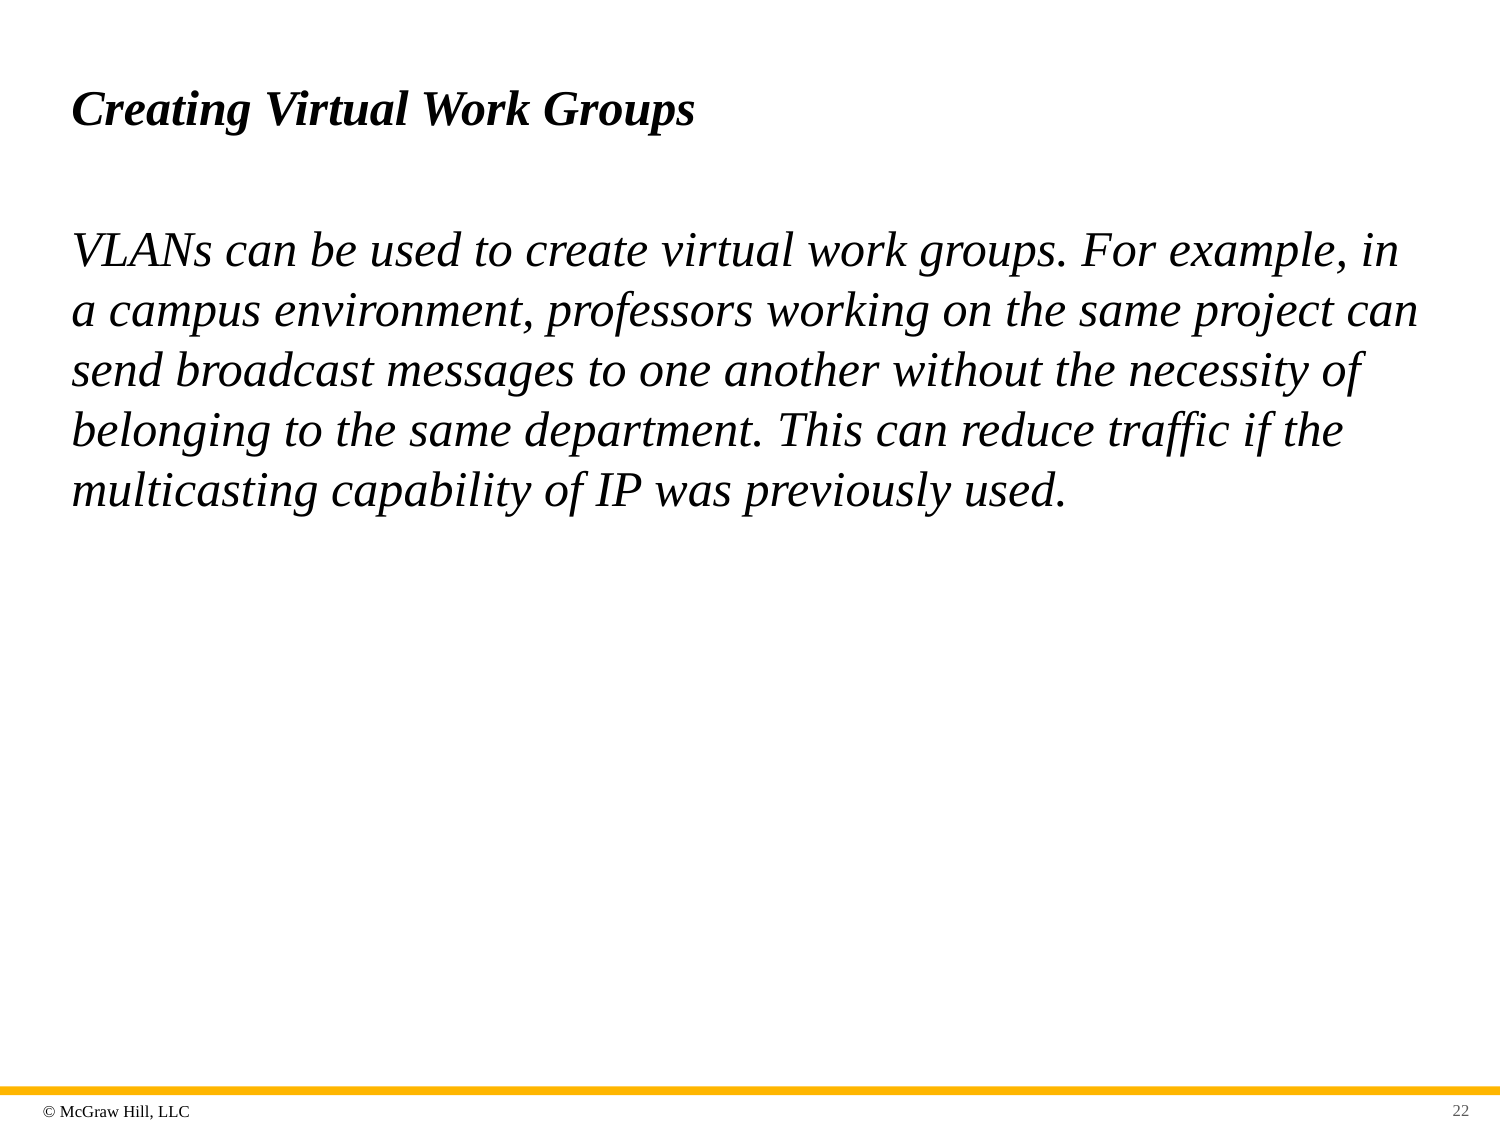

# Creating Virtual Work Groups
VLANs can be used to create virtual work groups. For example, in a campus environment, professors working on the same project can send broadcast messages to one another without the necessity of belonging to the same department. This can reduce traffic if the multicasting capability of IP was previously used.
22